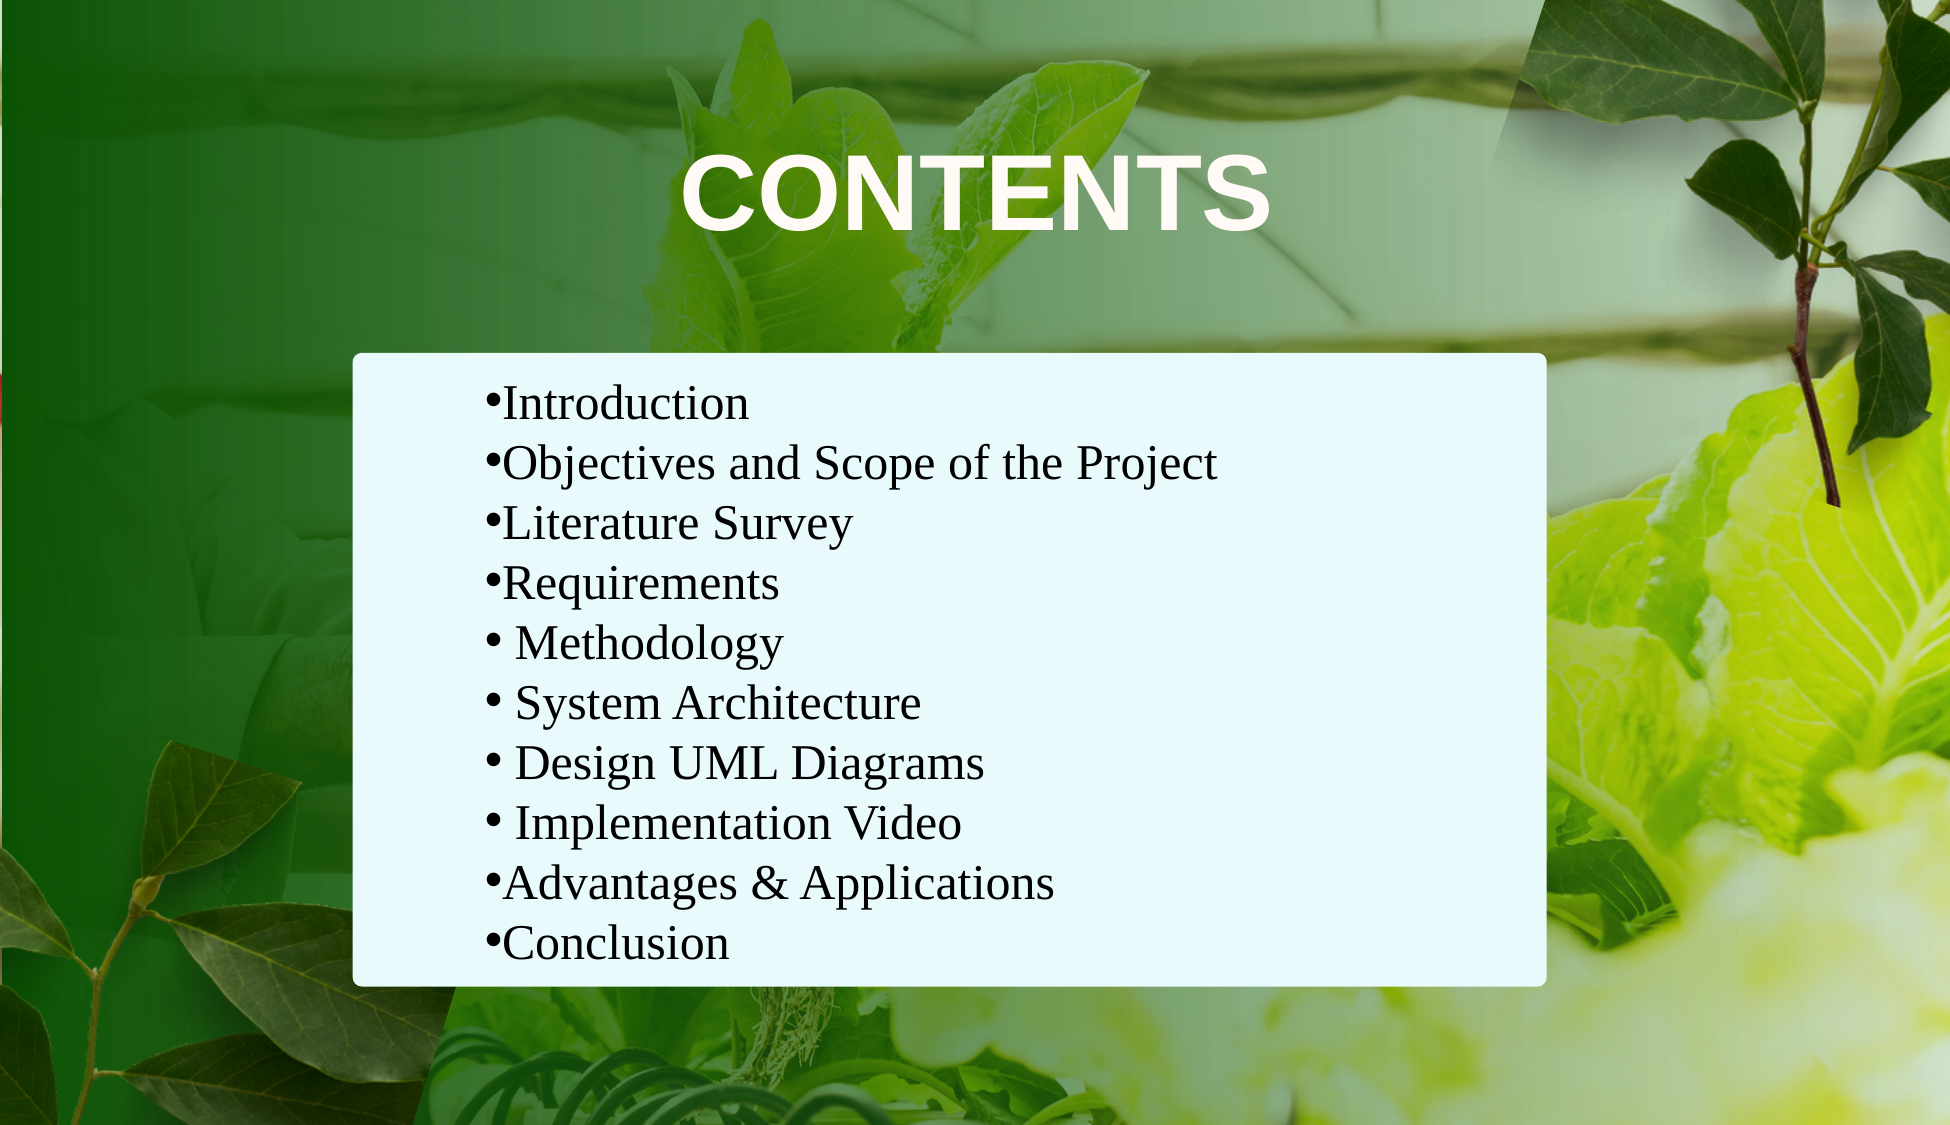

CONTENTS

Introduction
Objectives and Scope of the Project
Literature Survey
Requirements
 Methodology
 System Architecture
 Design UML Diagrams
 Implementation Video
Advantages & Applications
Conclusion